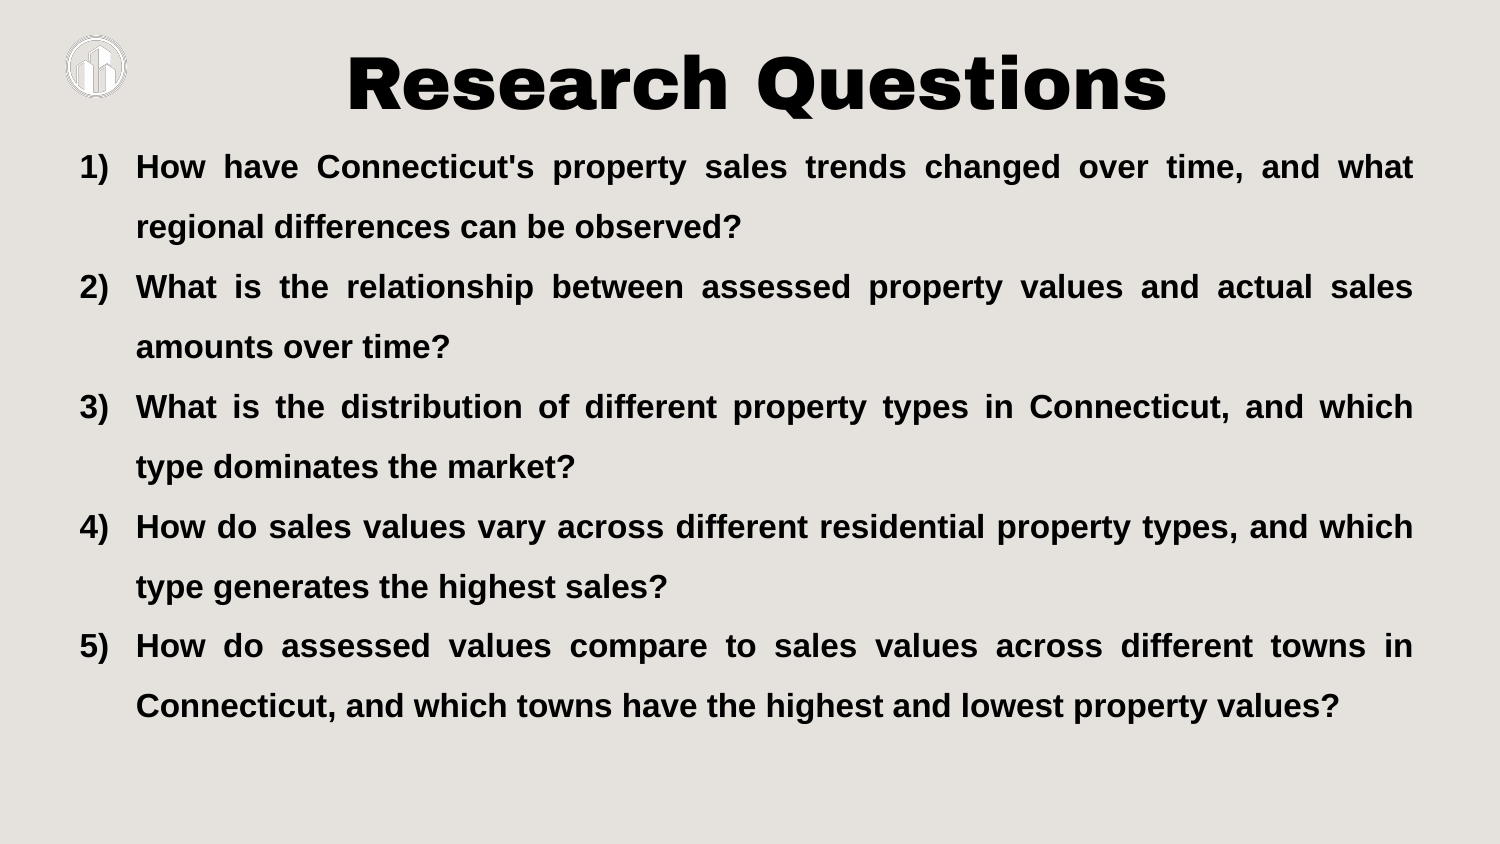

Research Questions

How have Connecticut's property sales trends changed over time, and what regional differences can be observed?
What is the relationship between assessed property values and actual sales amounts over time?
What is the distribution of different property types in Connecticut, and which type dominates the market?
How do sales values vary across different residential property types, and which type generates the highest sales?
How do assessed values compare to sales values across different towns in Connecticut, and which towns have the highest and lowest property values?